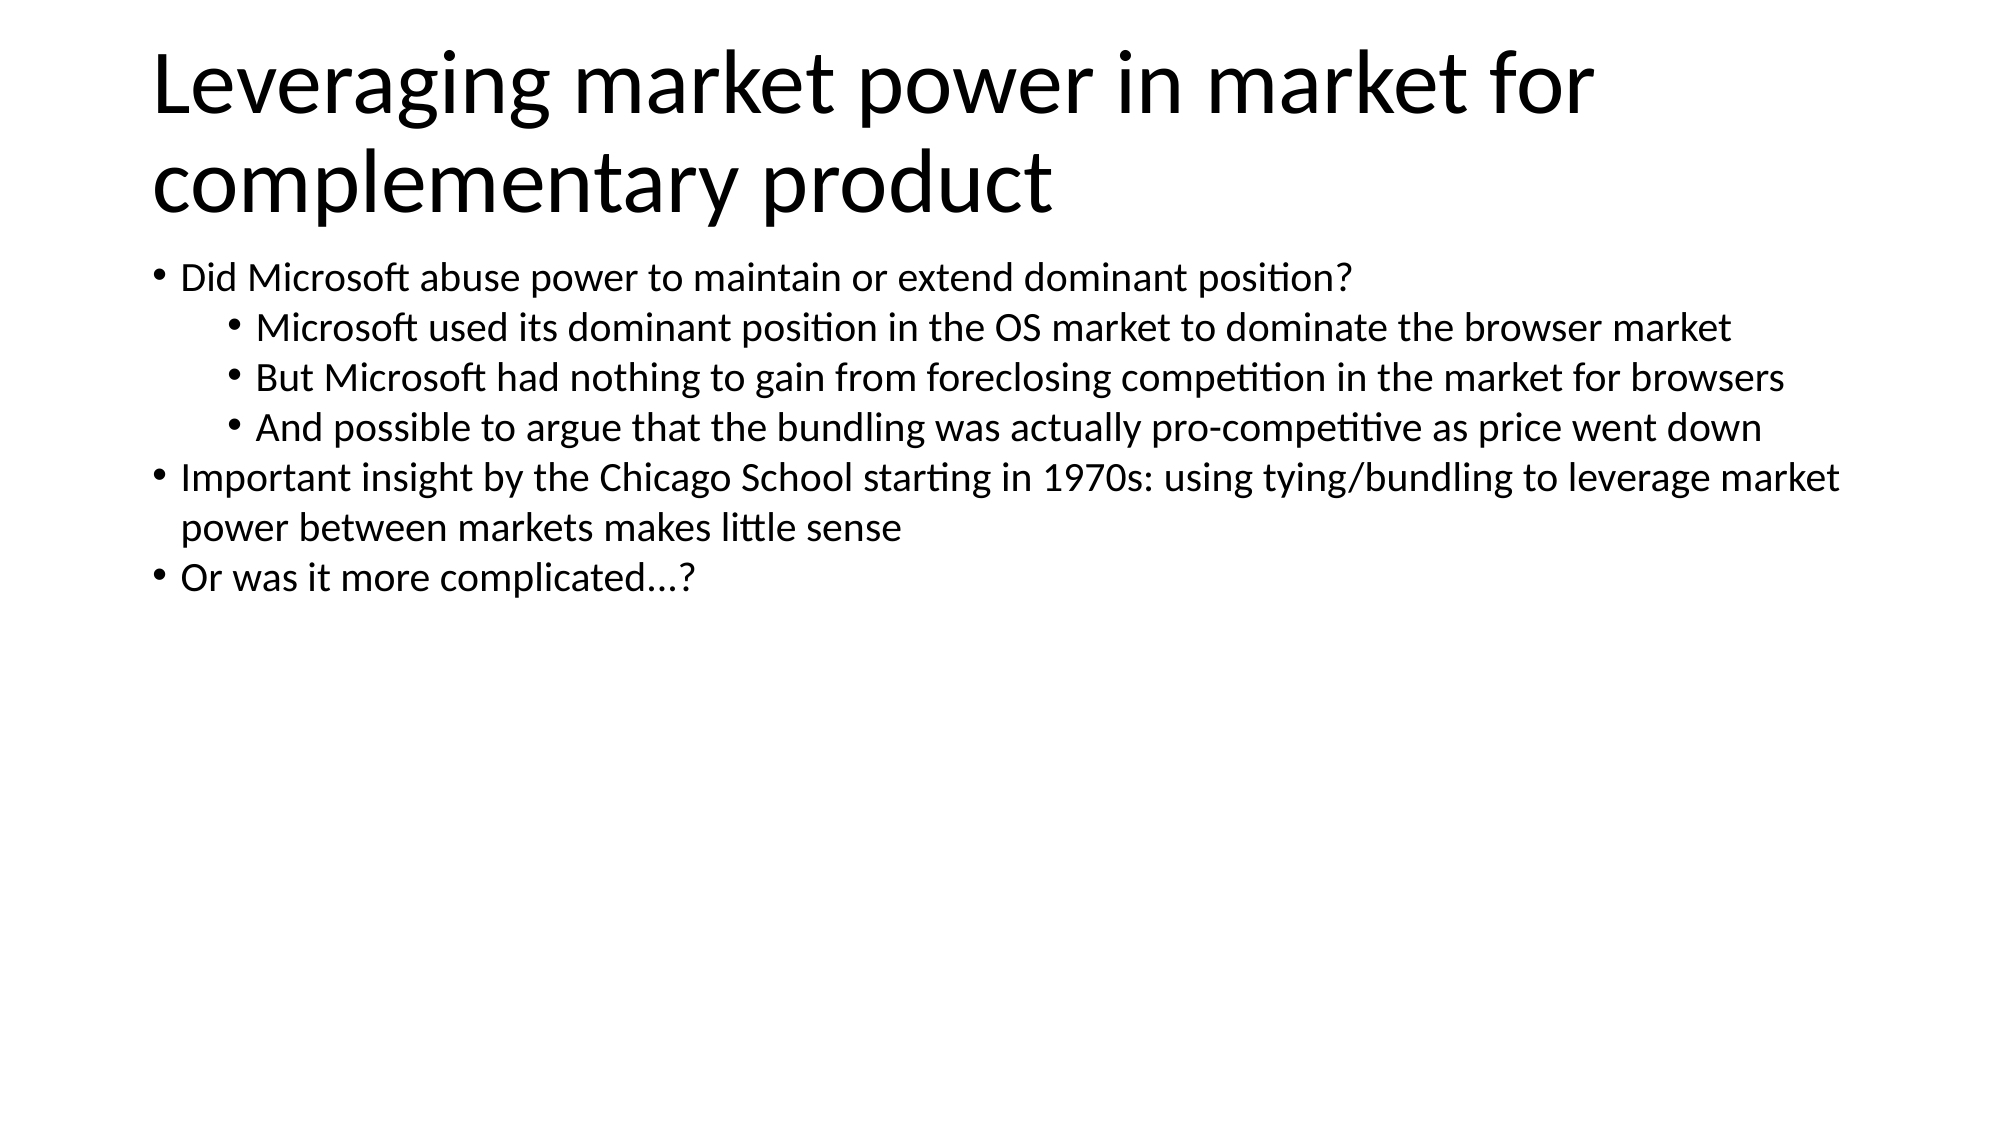

# Leveraging market power in market for complementary product
Did Microsoft abuse power to maintain or extend dominant position?
Microsoft used its dominant position in the OS market to dominate the browser market
But Microsoft had nothing to gain from foreclosing competition in the market for browsers
And possible to argue that the bundling was actually pro-competitive as price went down
Important insight by the Chicago School starting in 1970s: using tying/bundling to leverage market power between markets makes little sense
Or was it more complicated...?